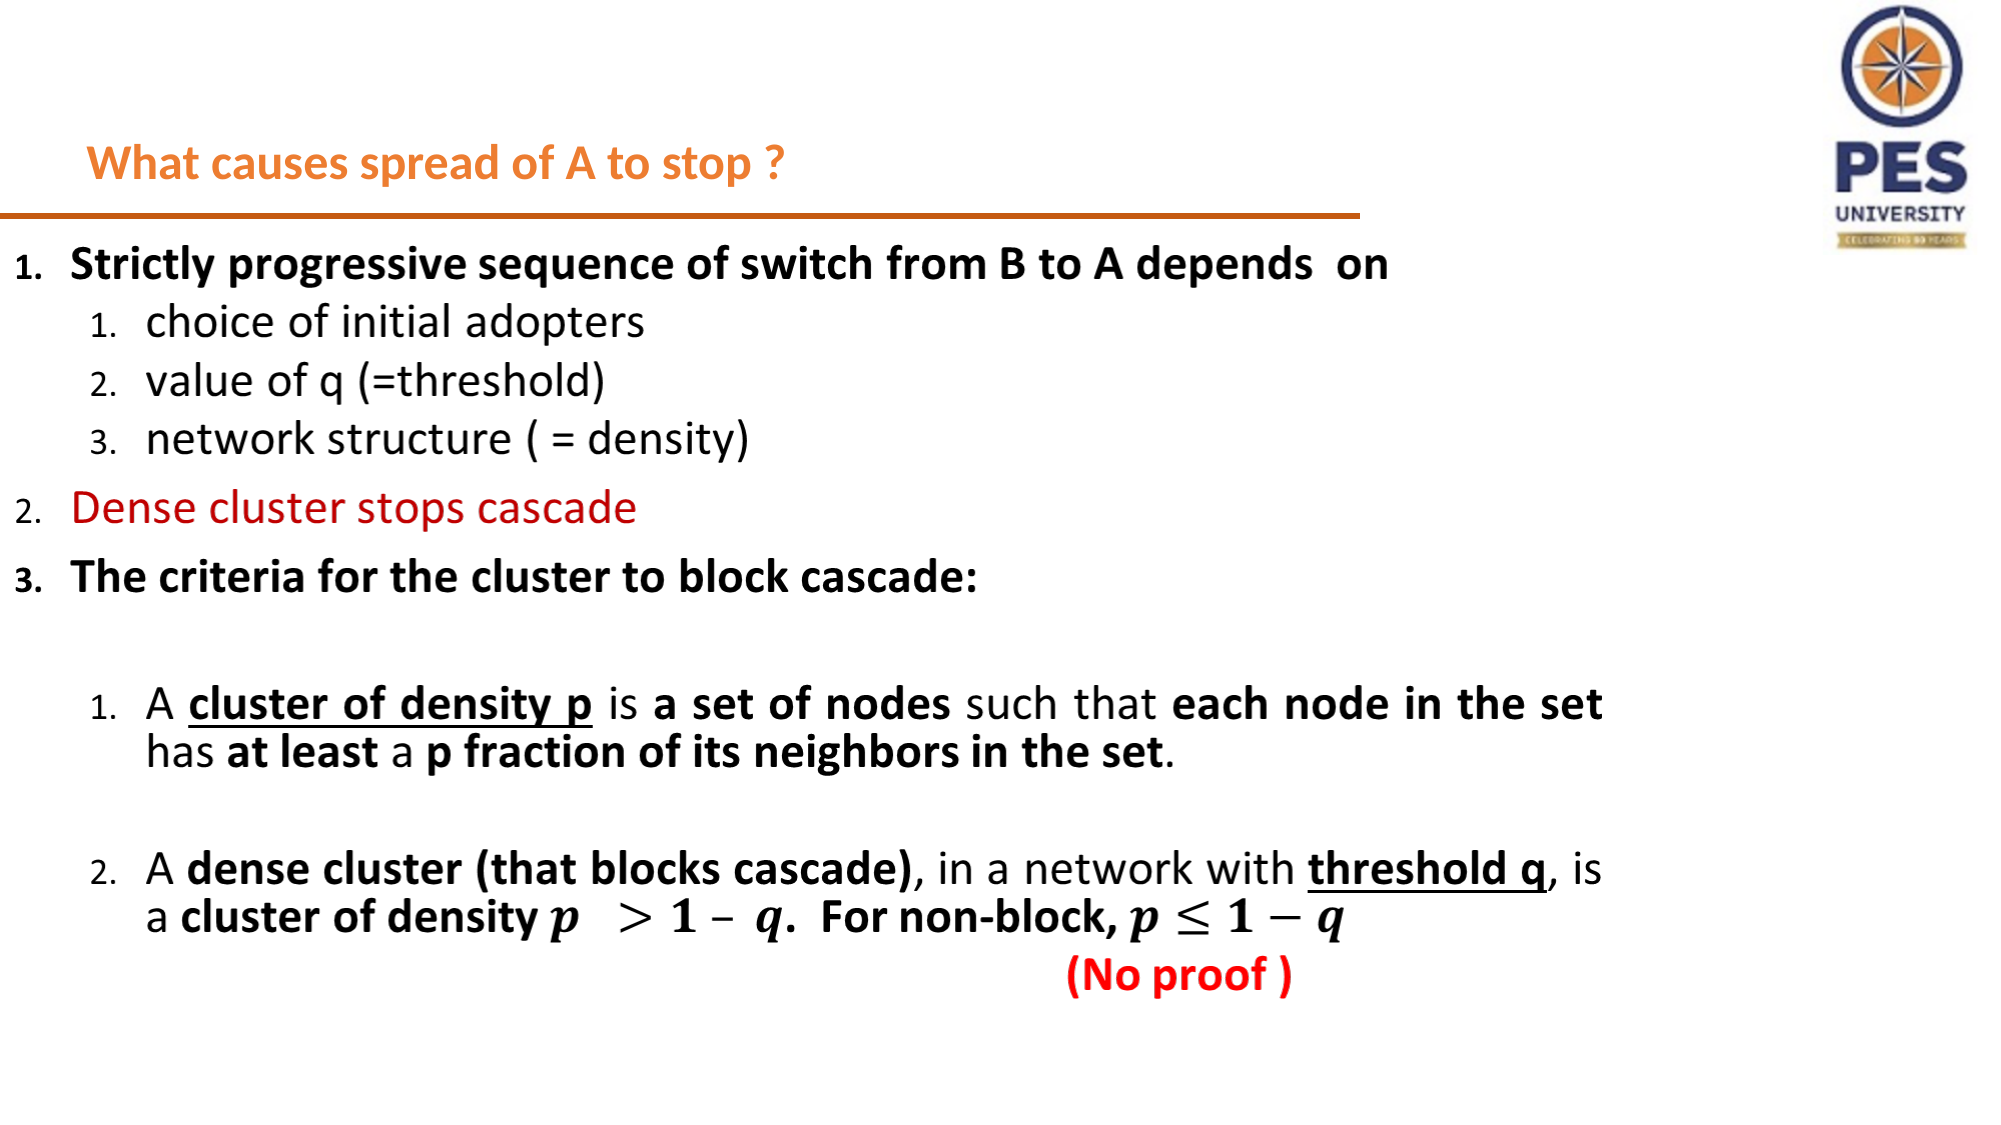

What causes spread of A to stop ?